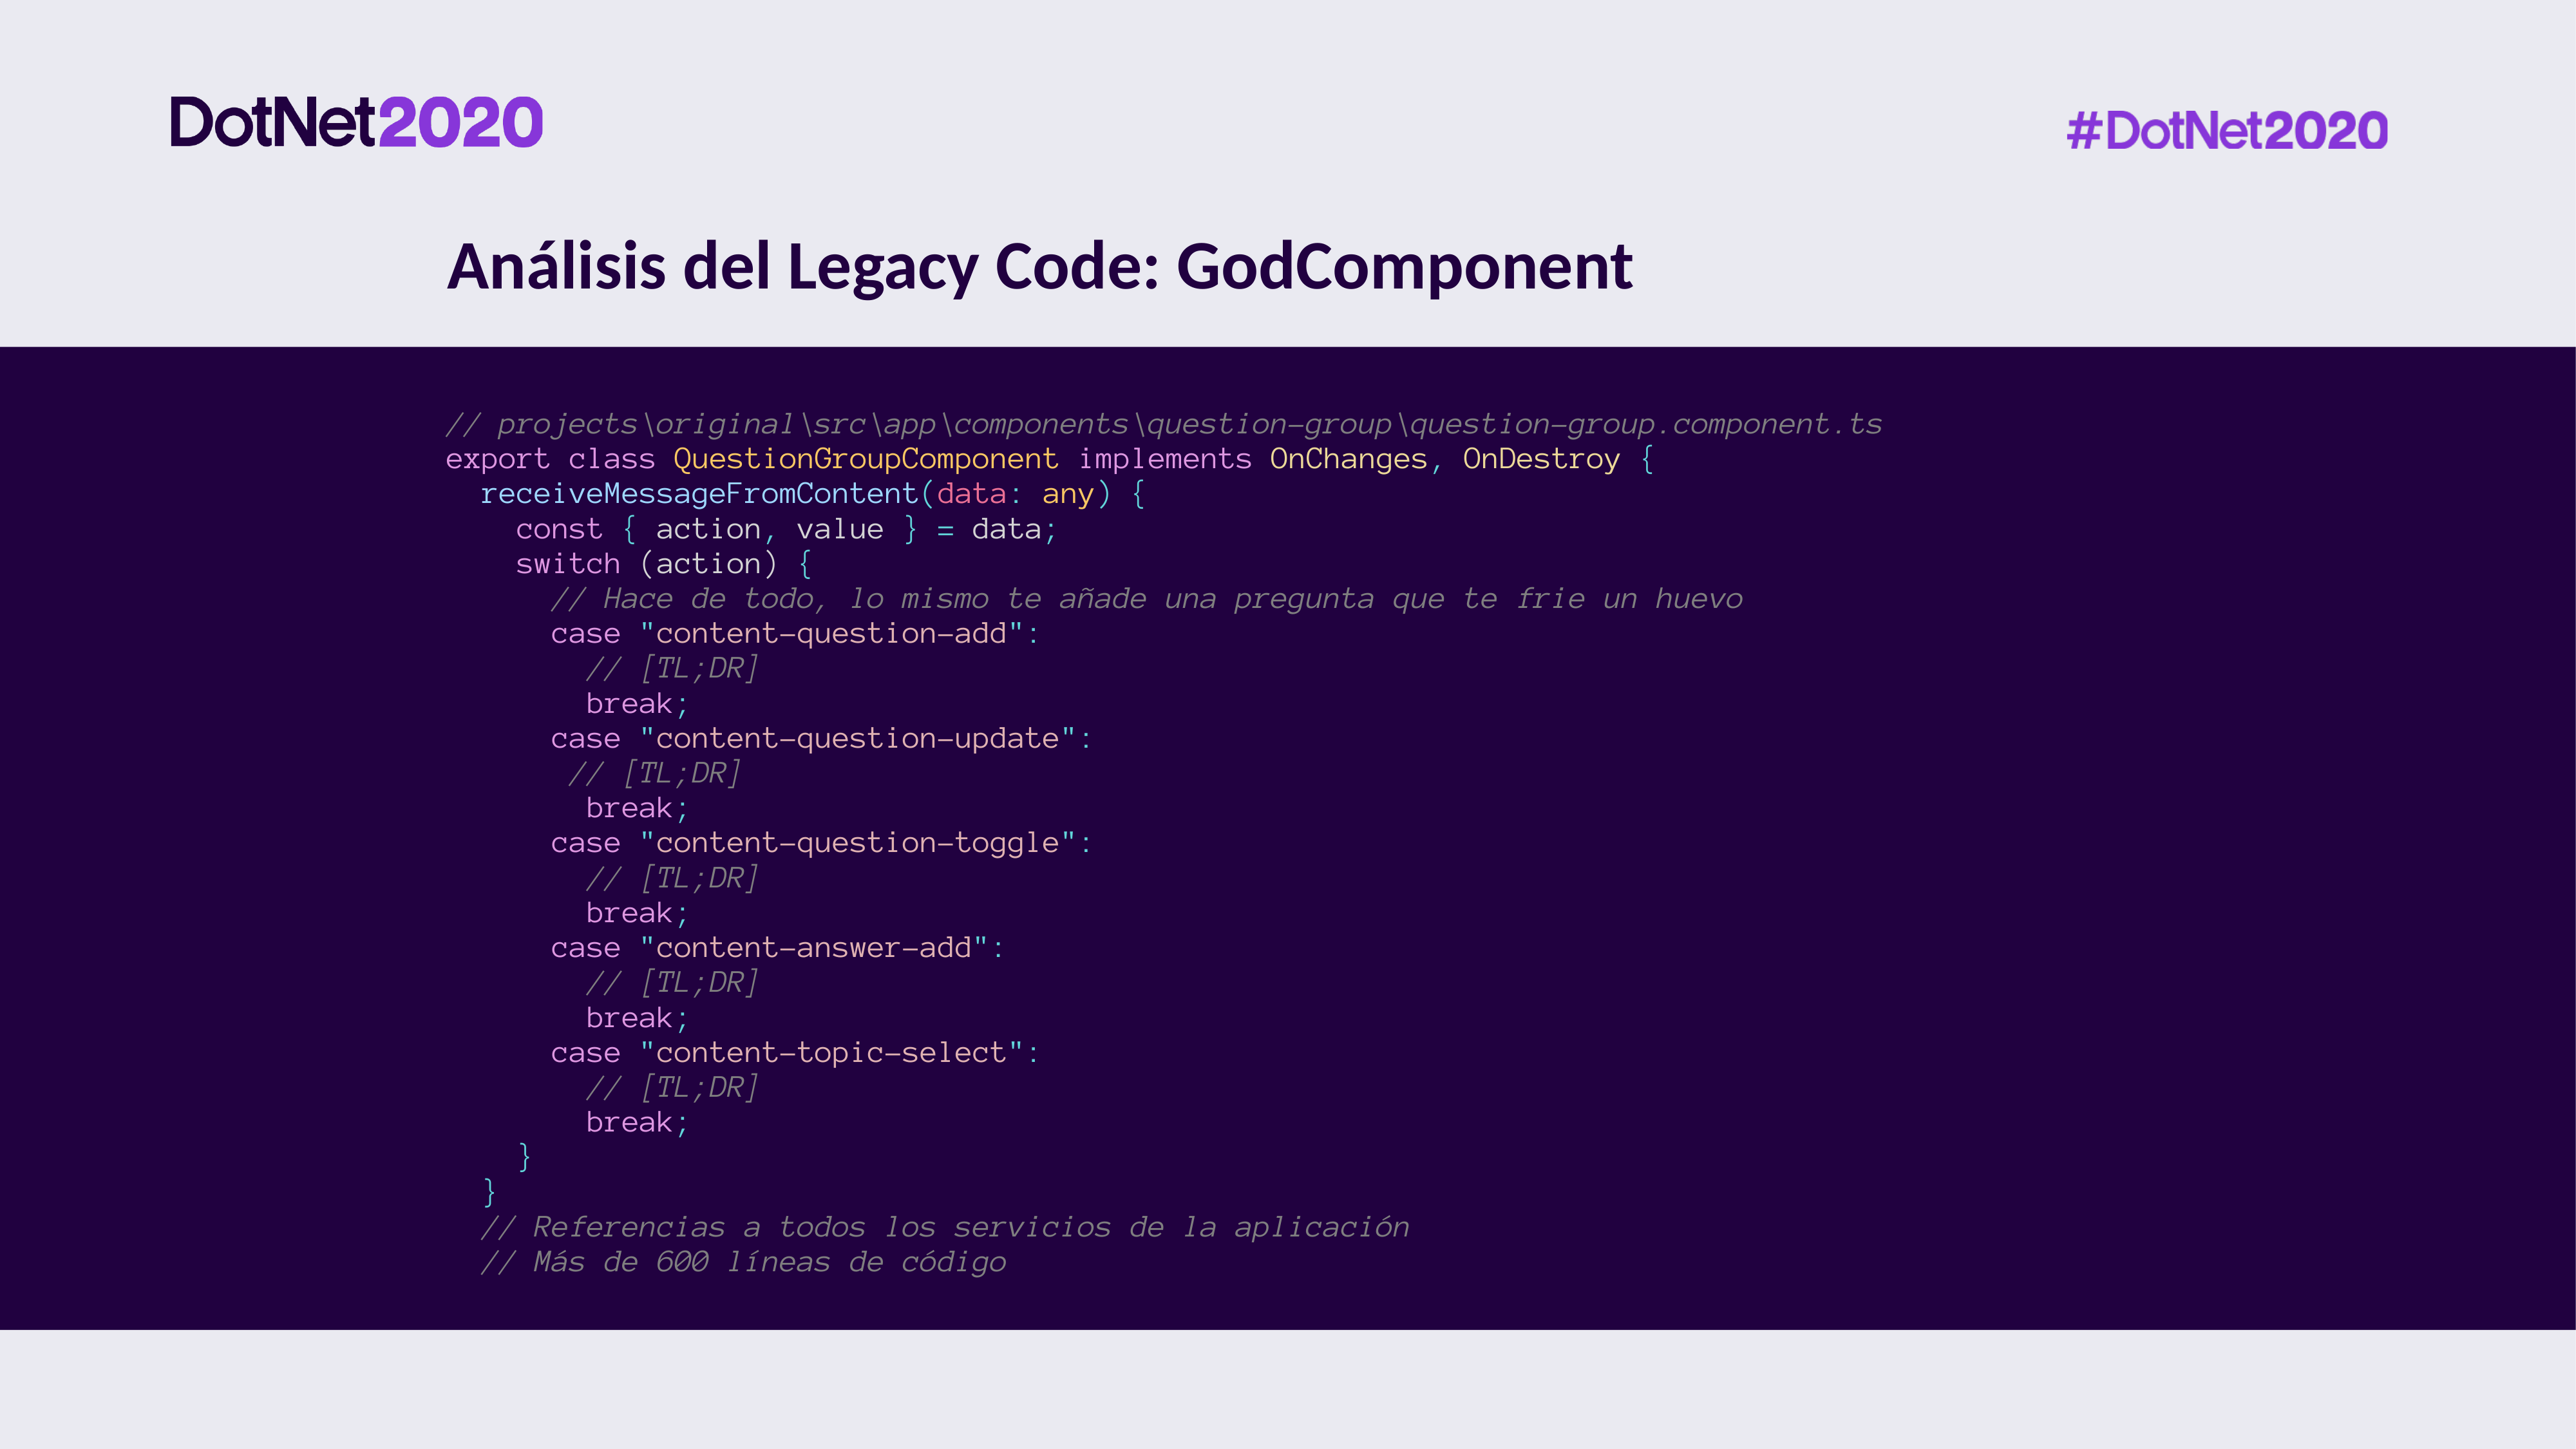

Análisis del Legacy Code: GodComponent

// projects\original\src\app\components\question-group\question-group.component.ts
export class QuestionGroupComponent implements OnChanges, OnDestroy {
  receiveMessageFromContent(data: any) {
    const { action, value } = data;
    switch (action) {
      // Hace de todo, lo mismo te añade una pregunta que te frie un huevo
      case "content-question-add":
        // [TL;DR]
        break;
      case "content-question-update":
       // [TL;DR]
        break;
      case "content-question-toggle":
        // [TL;DR]
        break;
      case "content-answer-add":
        // [TL;DR]
        break;
      case "content-topic-select":
        // [TL;DR]
        break;
    }
  }
  // Referencias a todos los servicios de la aplicación
  // Más de 600 líneas de código